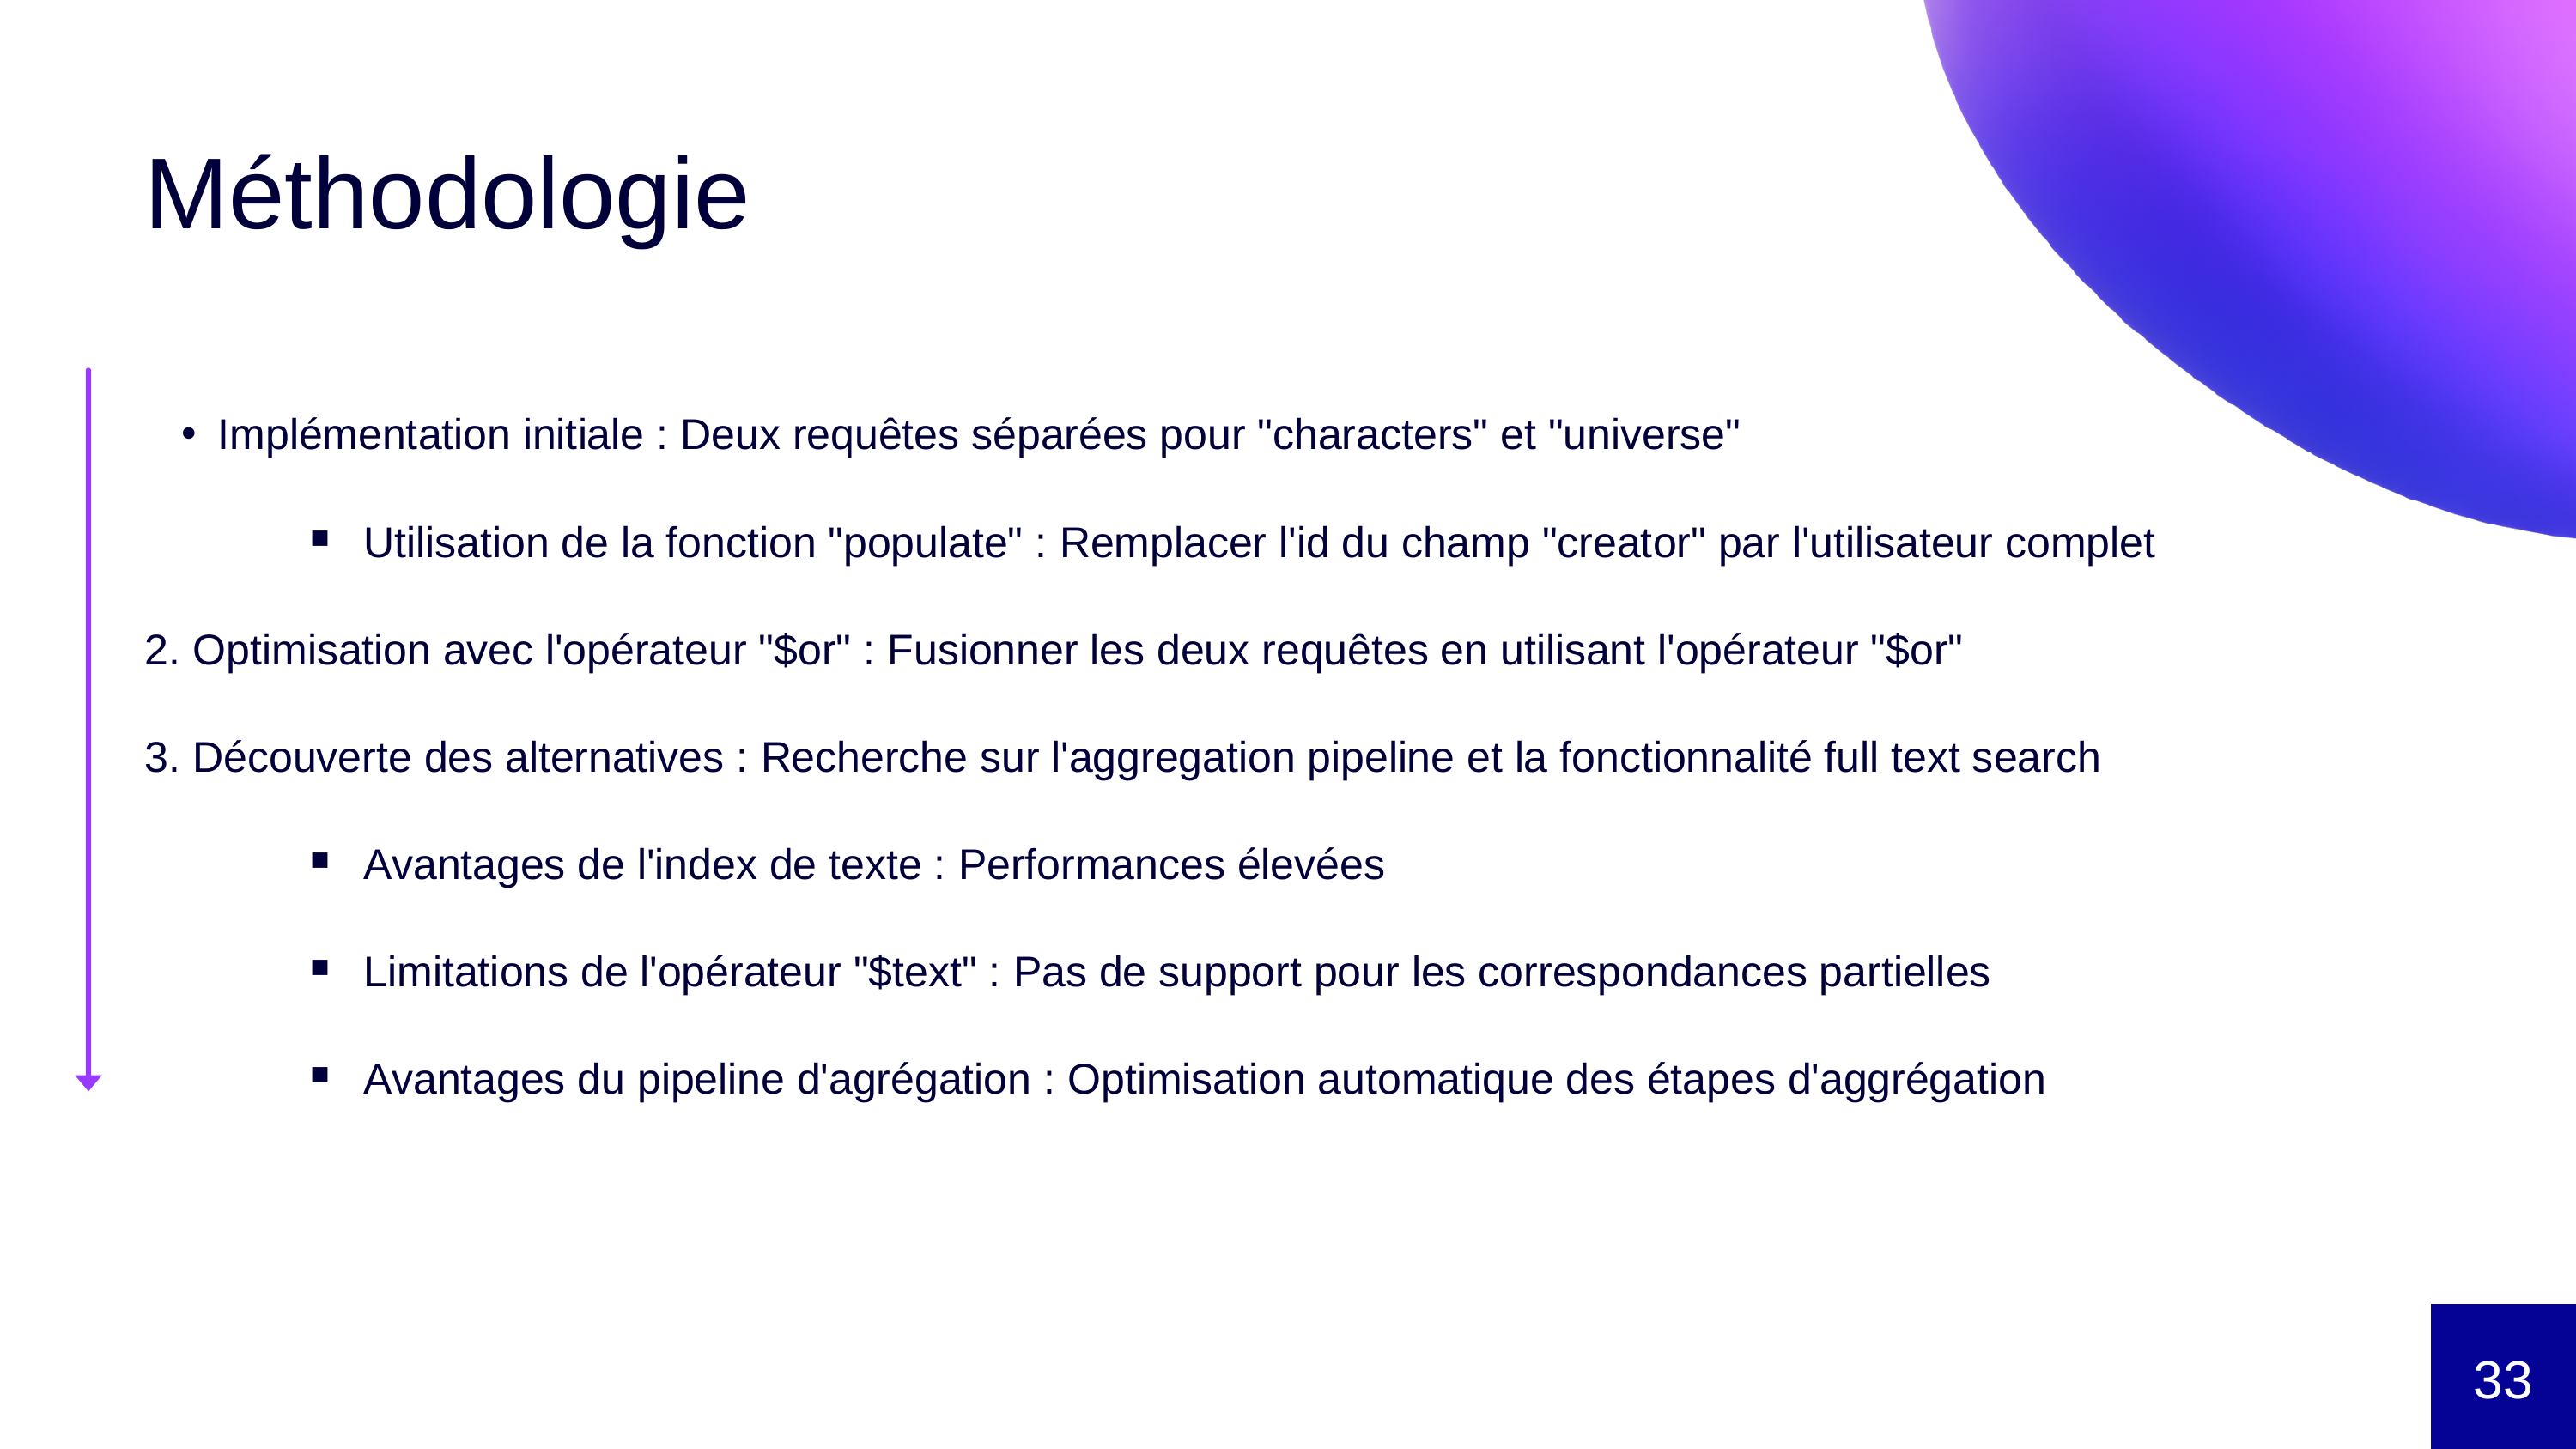

Méthodologie

Implémentation initiale : Deux requêtes séparées pour "characters" et "universe"
Utilisation de la fonction "populate" : Remplacer l'id du champ "creator" par l'utilisateur complet
2. Optimisation avec l'opérateur "$or" : Fusionner les deux requêtes en utilisant l'opérateur "$or"
3. Découverte des alternatives : Recherche sur l'aggregation pipeline et la fonctionnalité full text search
Avantages de l'index de texte : Performances élevées
Limitations de l'opérateur "$text" : Pas de support pour les correspondances partielles
Avantages du pipeline d'agrégation : Optimisation automatique des étapes d'aggrégation

33